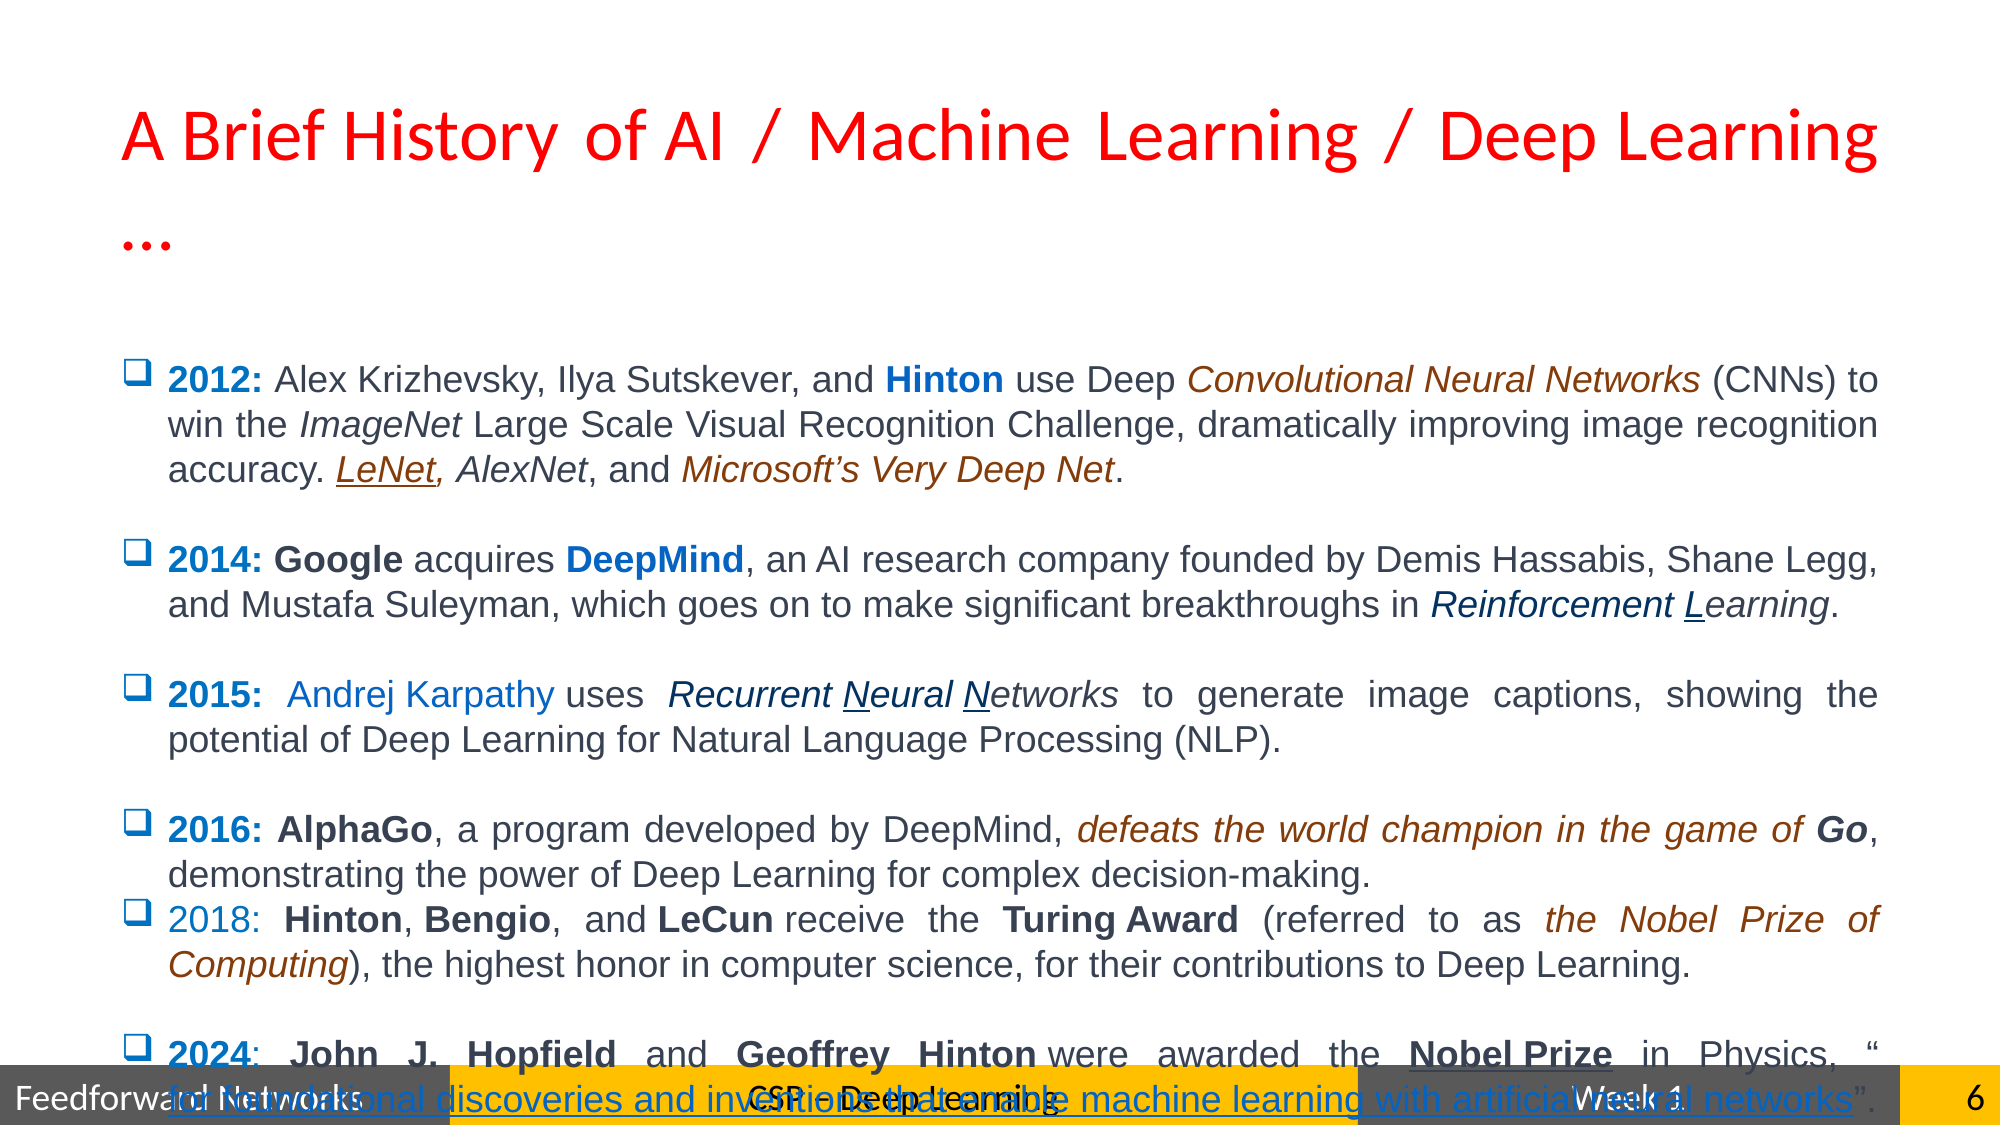

A Brief History of AI / Machine Learning / Deep Learning …

2012: Alex Krizhevsky, Ilya Sutskever, and Hinton use Deep Convolutional Neural Networks (CNNs) to win the ImageNet Large Scale Visual Recognition Challenge, dramatically improving image recognition accuracy. LeNet, AlexNet, and Microsoft’s Very Deep Net.

2014: Google acquires DeepMind, an AI research company founded by Demis Hassabis, Shane Legg, and Mustafa Suleyman, which goes on to make significant breakthroughs in Reinforcement Learning.

2015: Andrej Karpathy uses Recurrent Neural Networks to generate image captions, showing the potential of Deep Learning for Natural Language Processing (NLP).

2016: AlphaGo, a program developed by DeepMind, defeats the world champion in the game of Go, demonstrating the power of Deep Learning for complex decision-making.
2018: Hinton, Bengio, and LeCun receive the Turing Award (referred to as the Nobel Prize of Computing), the highest honor in computer science, for their contributions to Deep Learning.

2024: John J. Hopfield and Geoffrey Hinton were awarded the Nobel Prize in Physics, “for foundational discoveries and inventions that enable machine learning with artificial neural networks”.